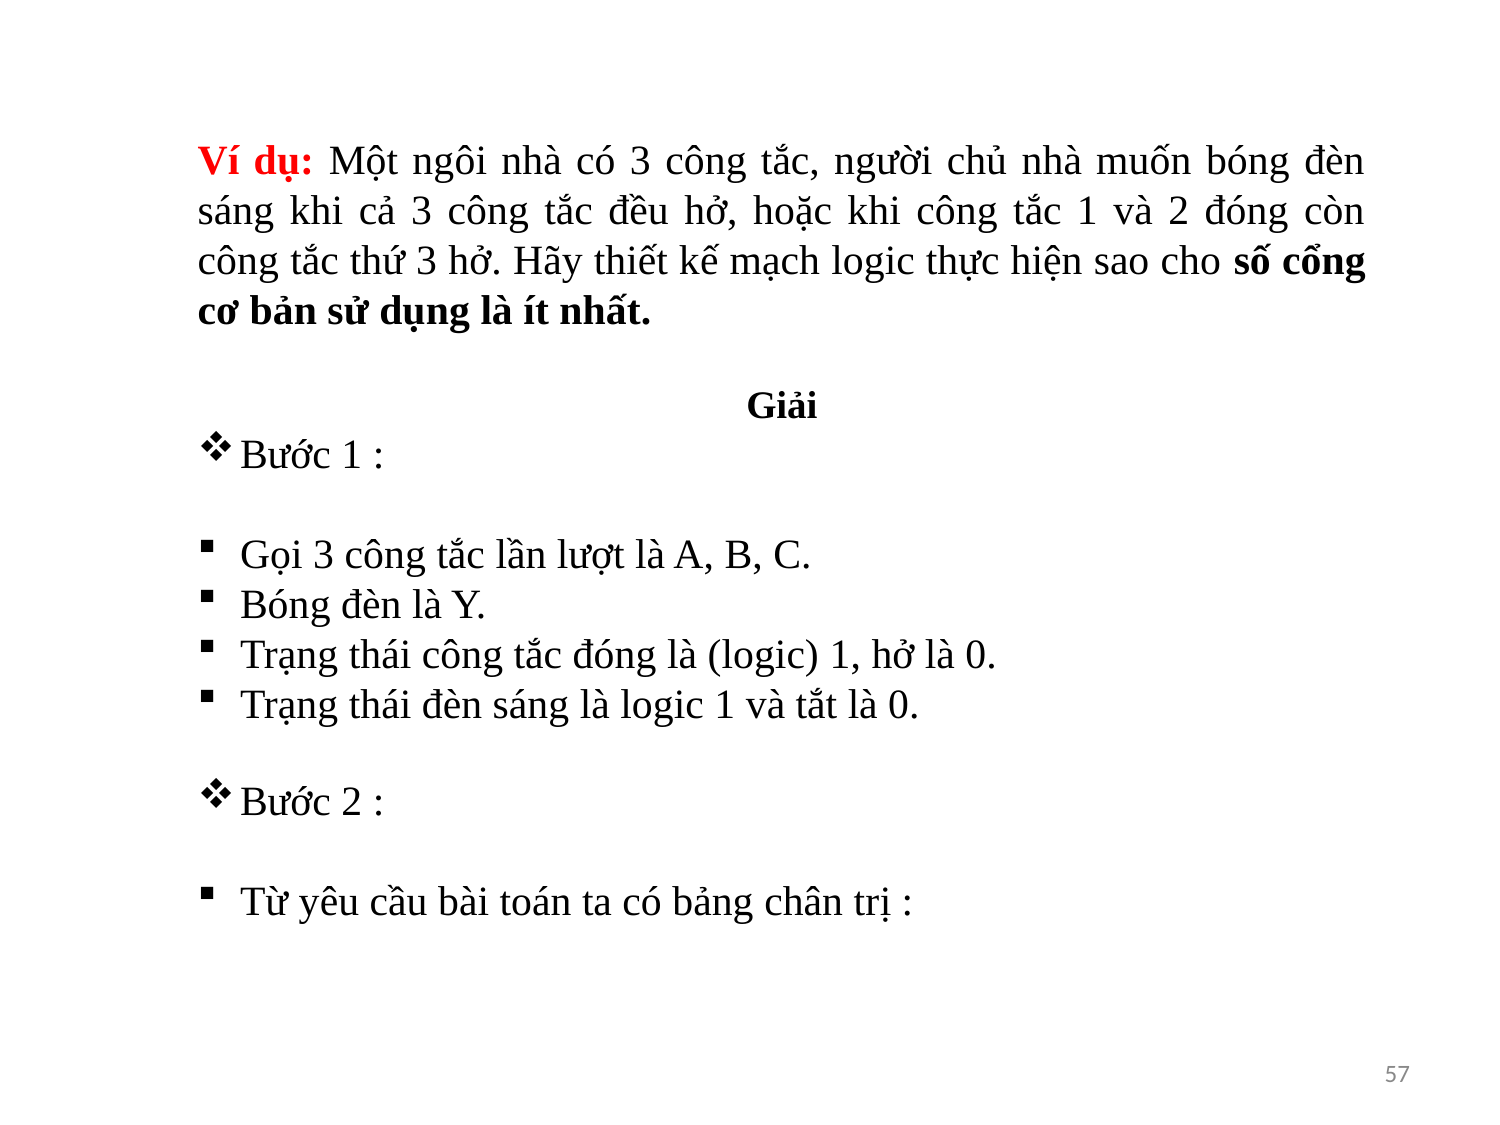

Ví dụ: Một ngôi nhà có 3 công tắc, người chủ nhà muốn bóng đèn sáng khi cả 3 công tắc đều hở, hoặc khi công tắc 1 và 2 đóng còn công tắc thứ 3 hở. Hãy thiết kế mạch logic thực hiện sao cho số cổng cơ bản sử dụng là ít nhất.

Giải
Bước 1 :

Gọi 3 công tắc lần lượt là A, B, C.
Bóng đèn là Y.
Trạng thái công tắc đóng là (logic) 1, hở là 0.
Trạng thái đèn sáng là logic 1 và tắt là 0.

Bước 2 :

Từ yêu cầu bài toán ta có bảng chân trị :

57